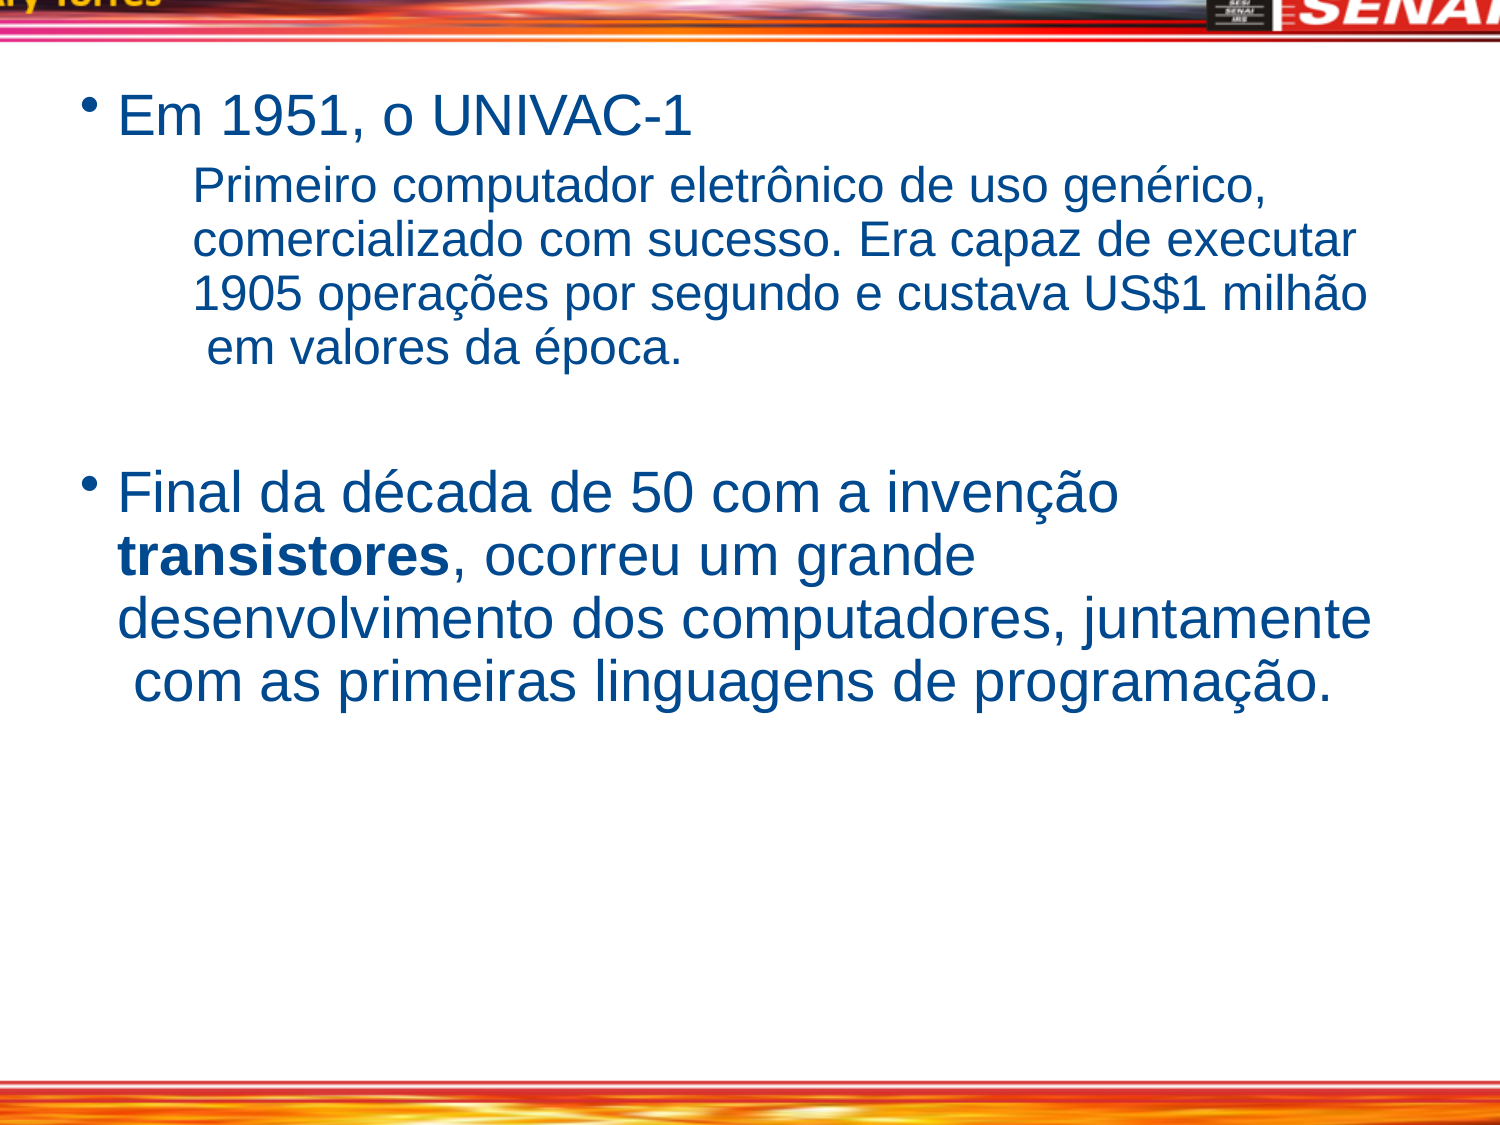

Em 1951, o UNIVAC-1
Primeiro computador eletrônico de uso genérico,  comercializado com sucesso. Era capaz de executar  1905 operações por segundo e custava US$1 milhão  em valores da época.

Final da década de 50 com a invenção  transistores, ocorreu um grande  desenvolvimento dos computadores, juntamente  com as primeiras linguagens de programação.